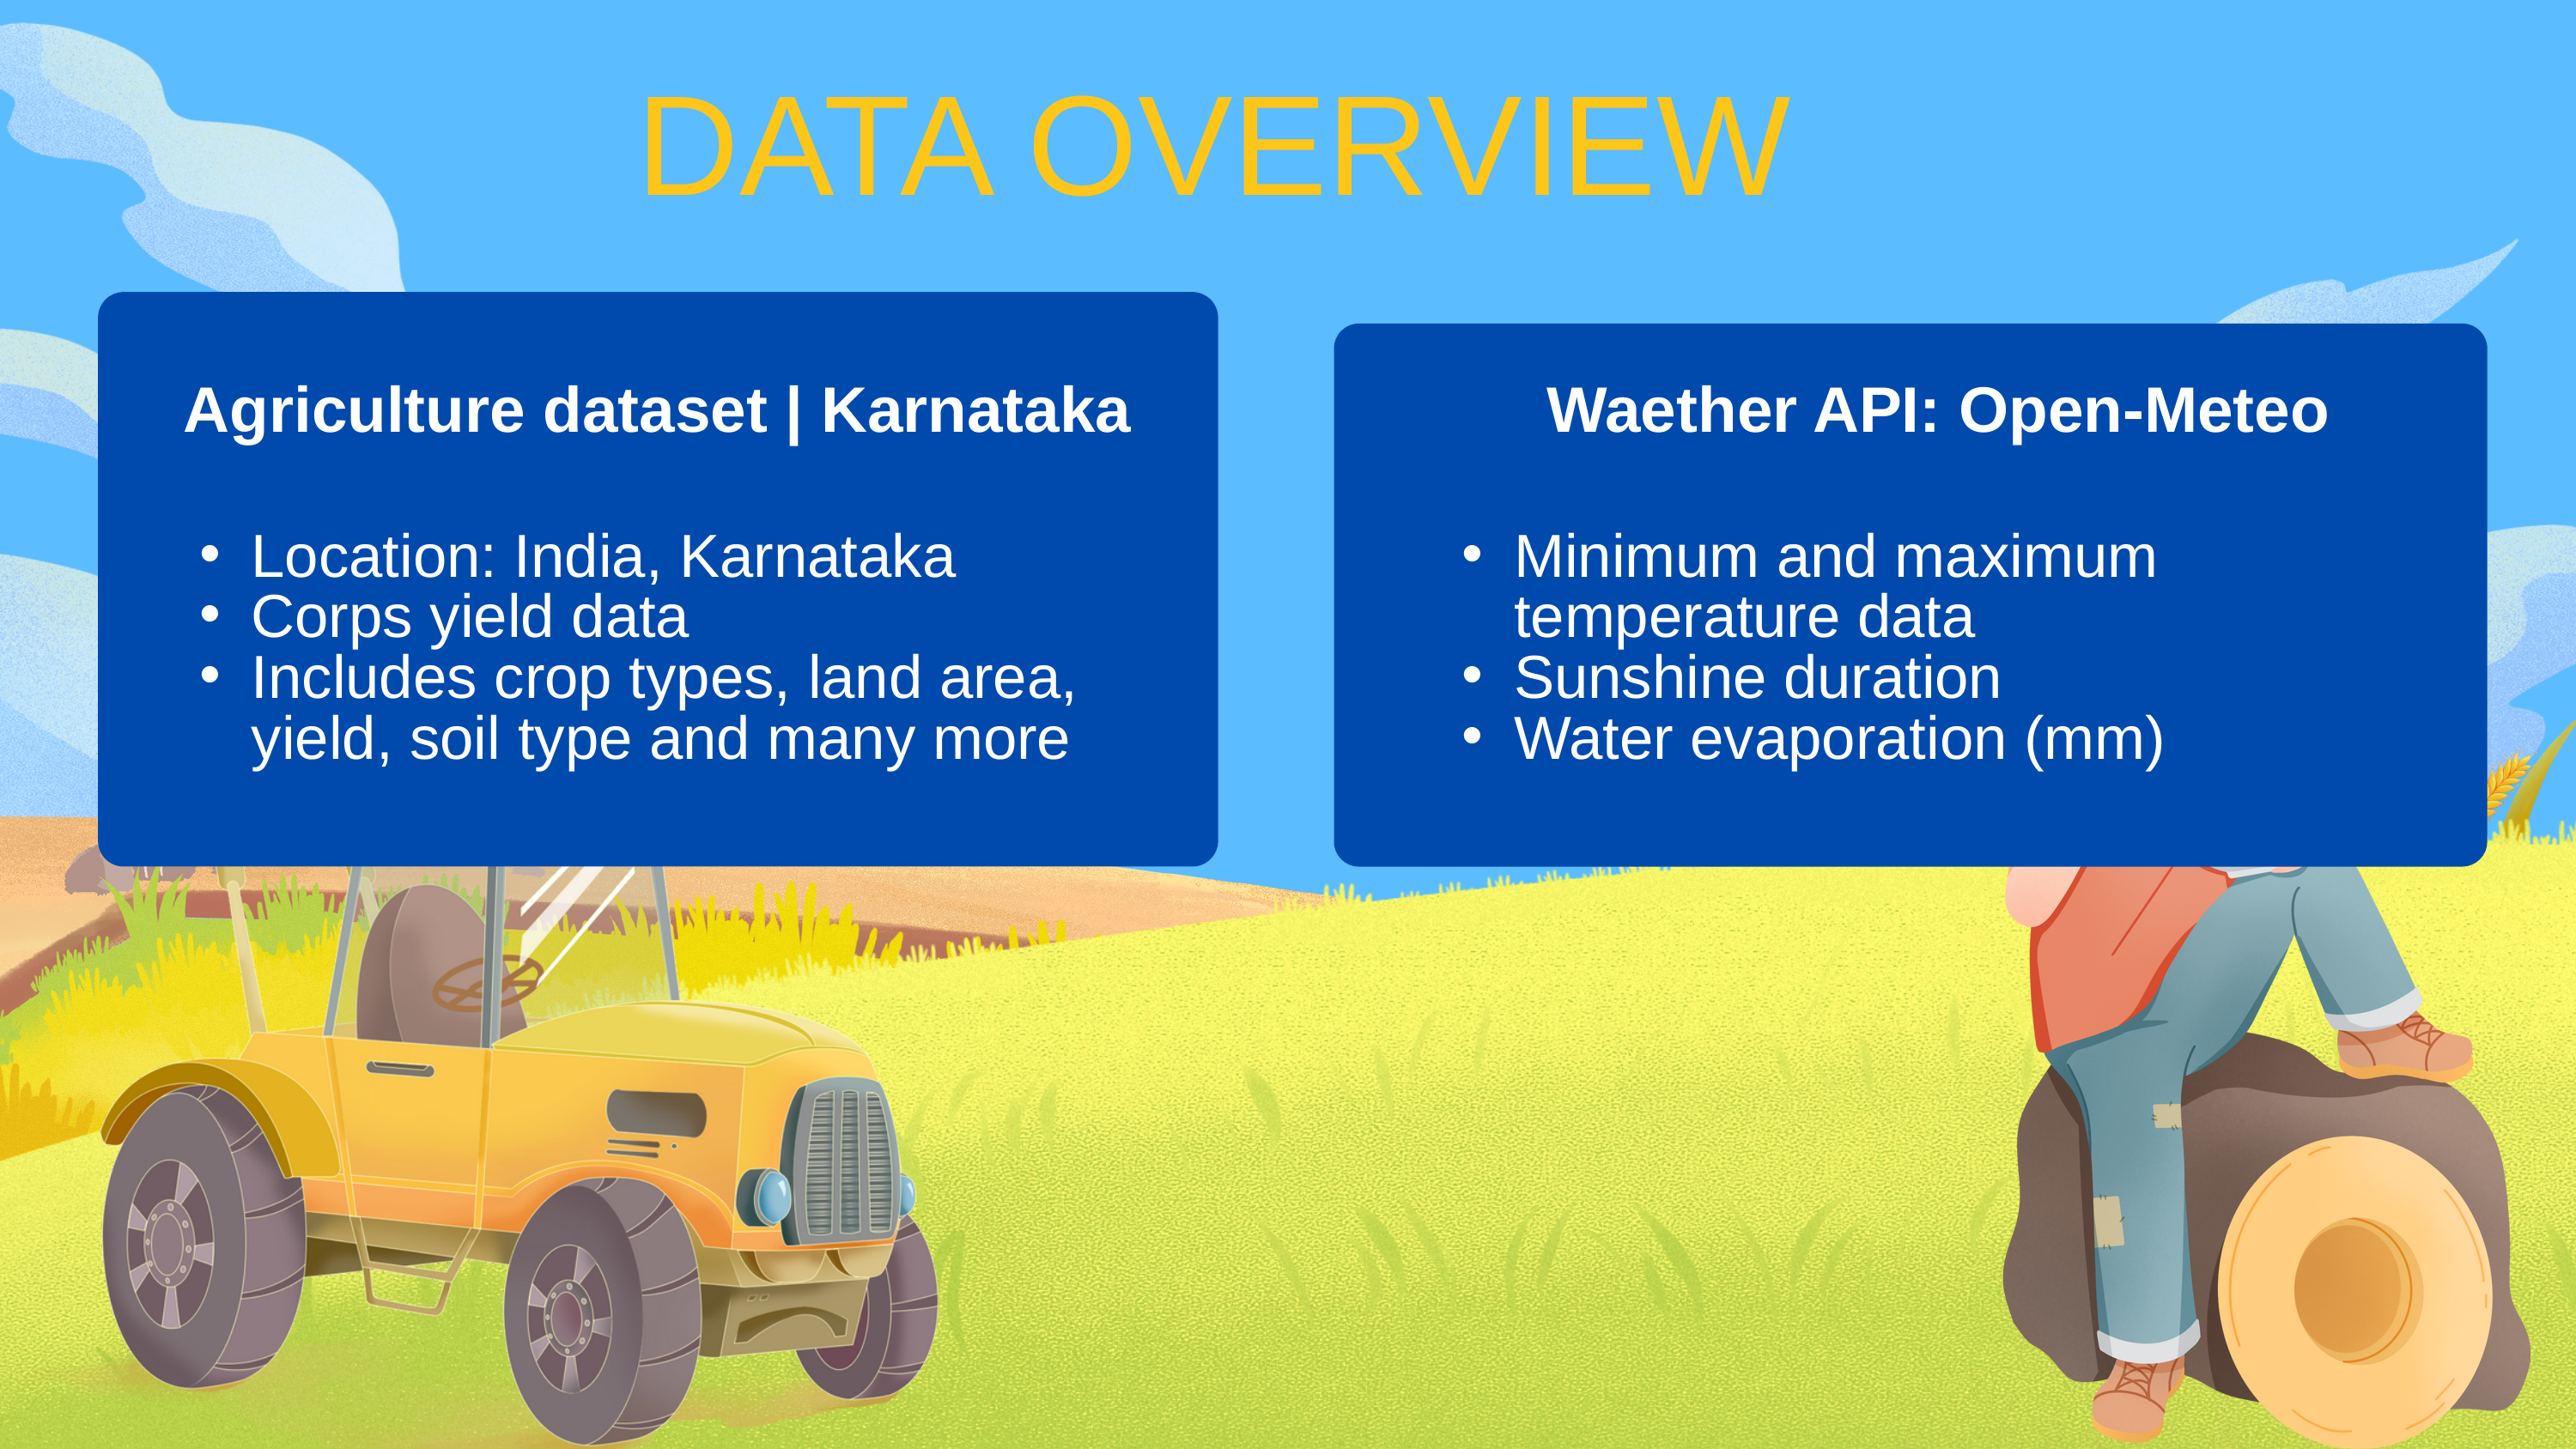

DATA OVERVIEW

Agriculture dataset | Karnataka
Waether API: Open-Meteo

Location: India, Karnataka
Corps yield data
Includes crop types, land area, yield, soil type and many more
Minimum and maximum temperature data
Sunshine duration
Water evaporation (mm)